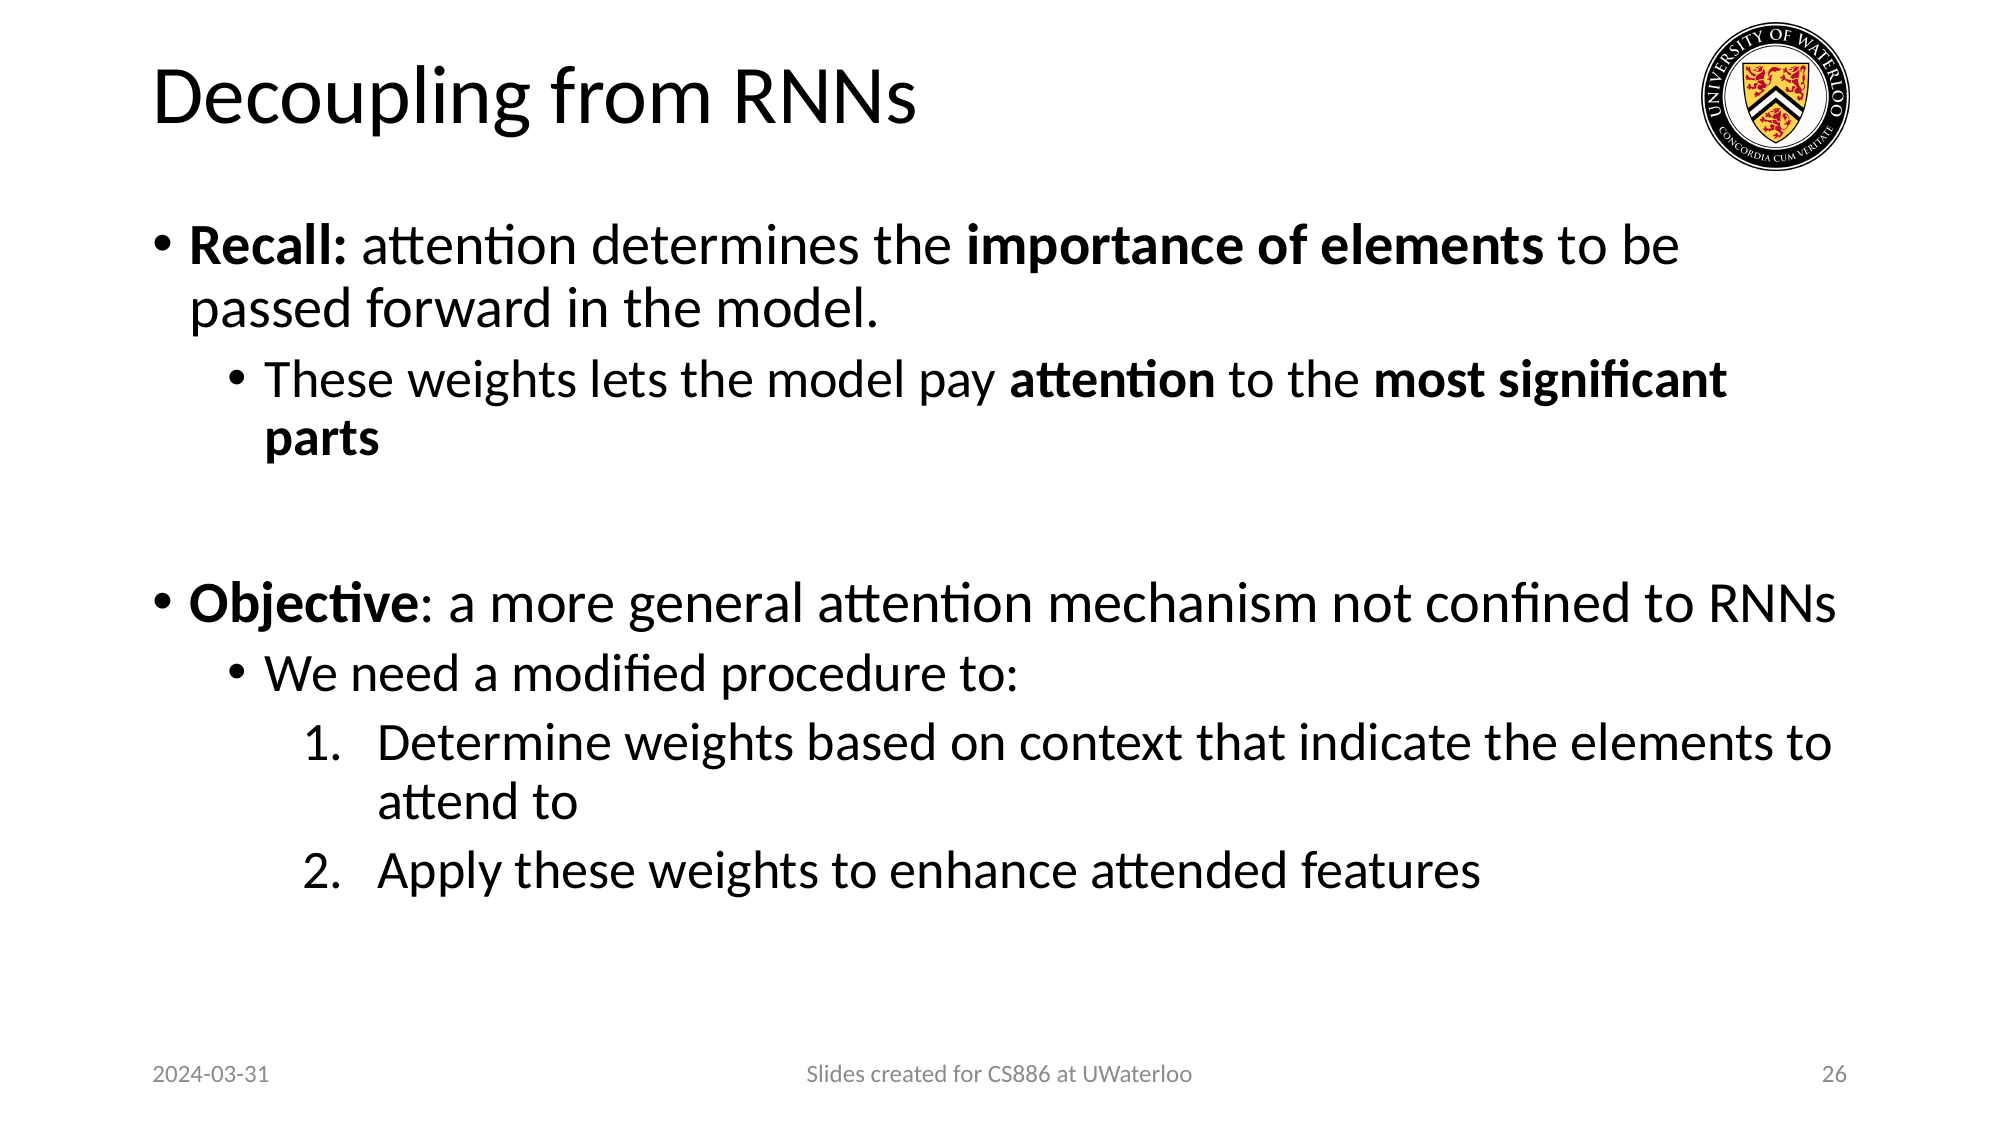

# Decoupling from RNNs

Recall: attention determines the importance of elements to be passed forward in the model.
These weights lets the model pay attention to the most significant parts

Objective: a more general attention mechanism not confined to RNNs
We need a modified procedure to:
Determine weights based on context that indicate the elements to attend to
Apply these weights to enhance attended features
2024-03-31
Slides created for CS886 at UWaterloo
26